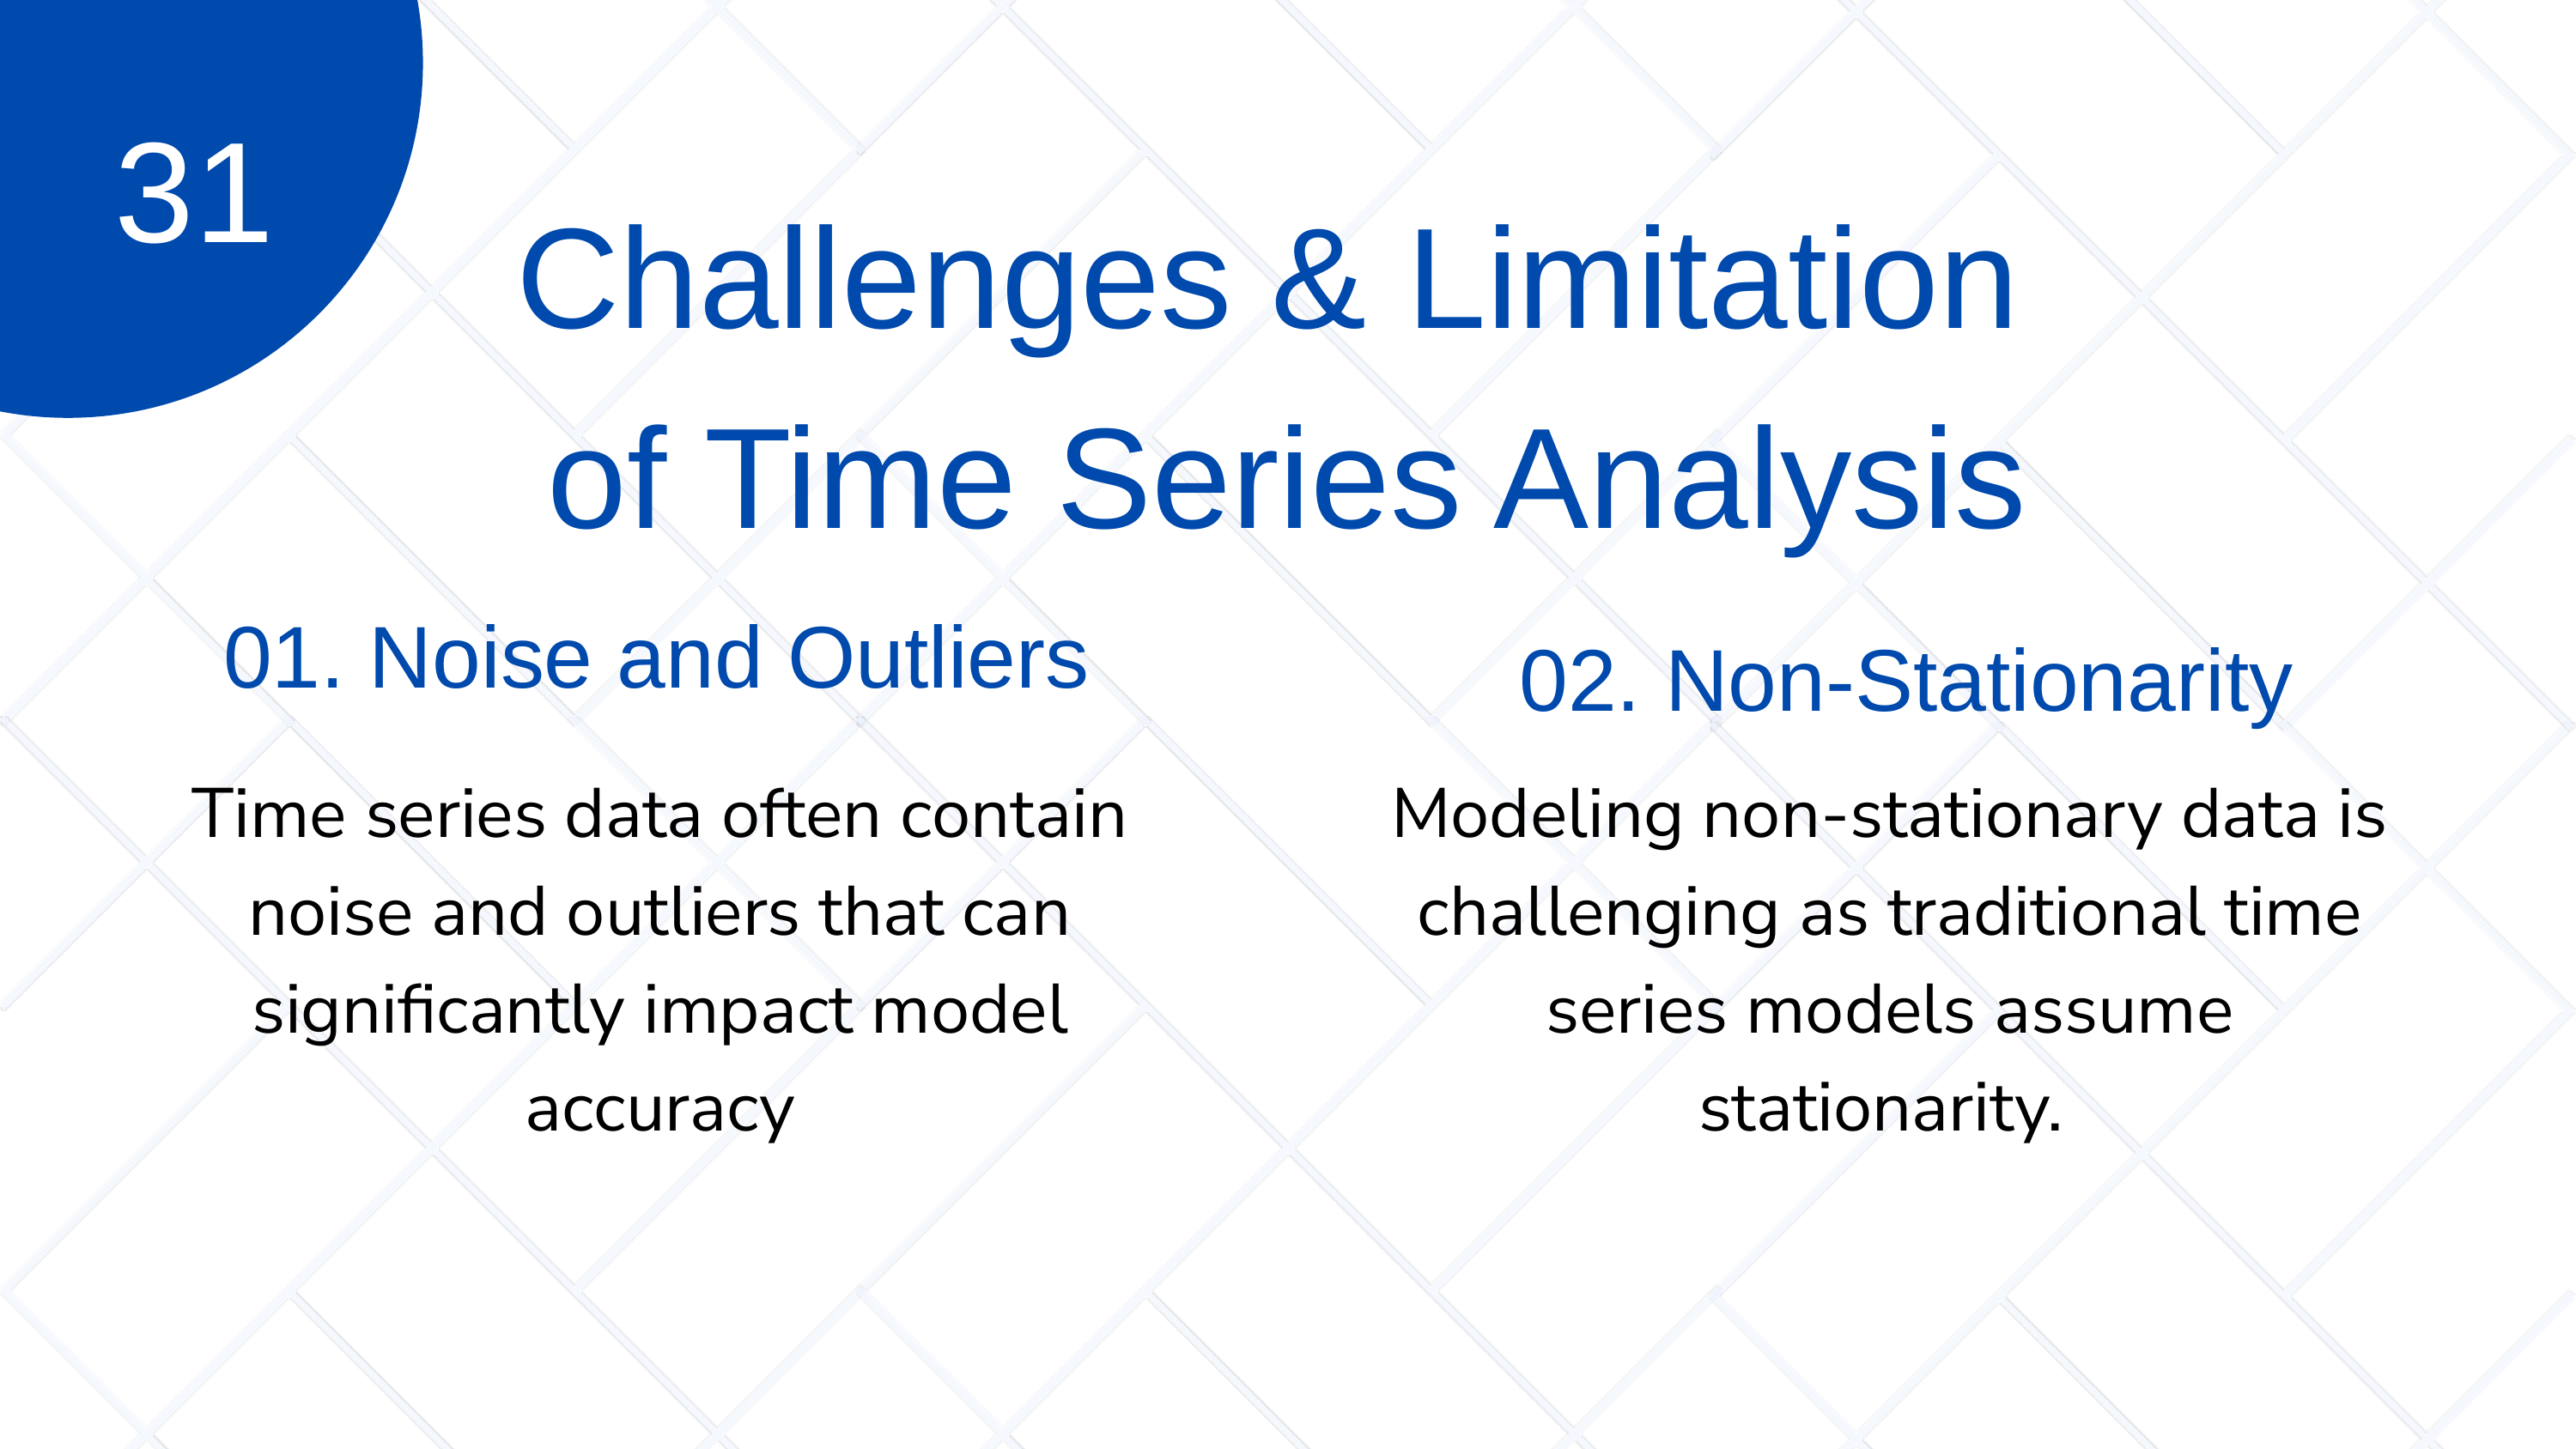

31
Challenges & Limitation
of Time Series Analysis
01. Noise and Outliers
02. Non-Stationarity
Time series data often contain noise and outliers that can significantly impact model accuracy
Modeling non-stationary data is challenging as traditional time series models assume stationarity.